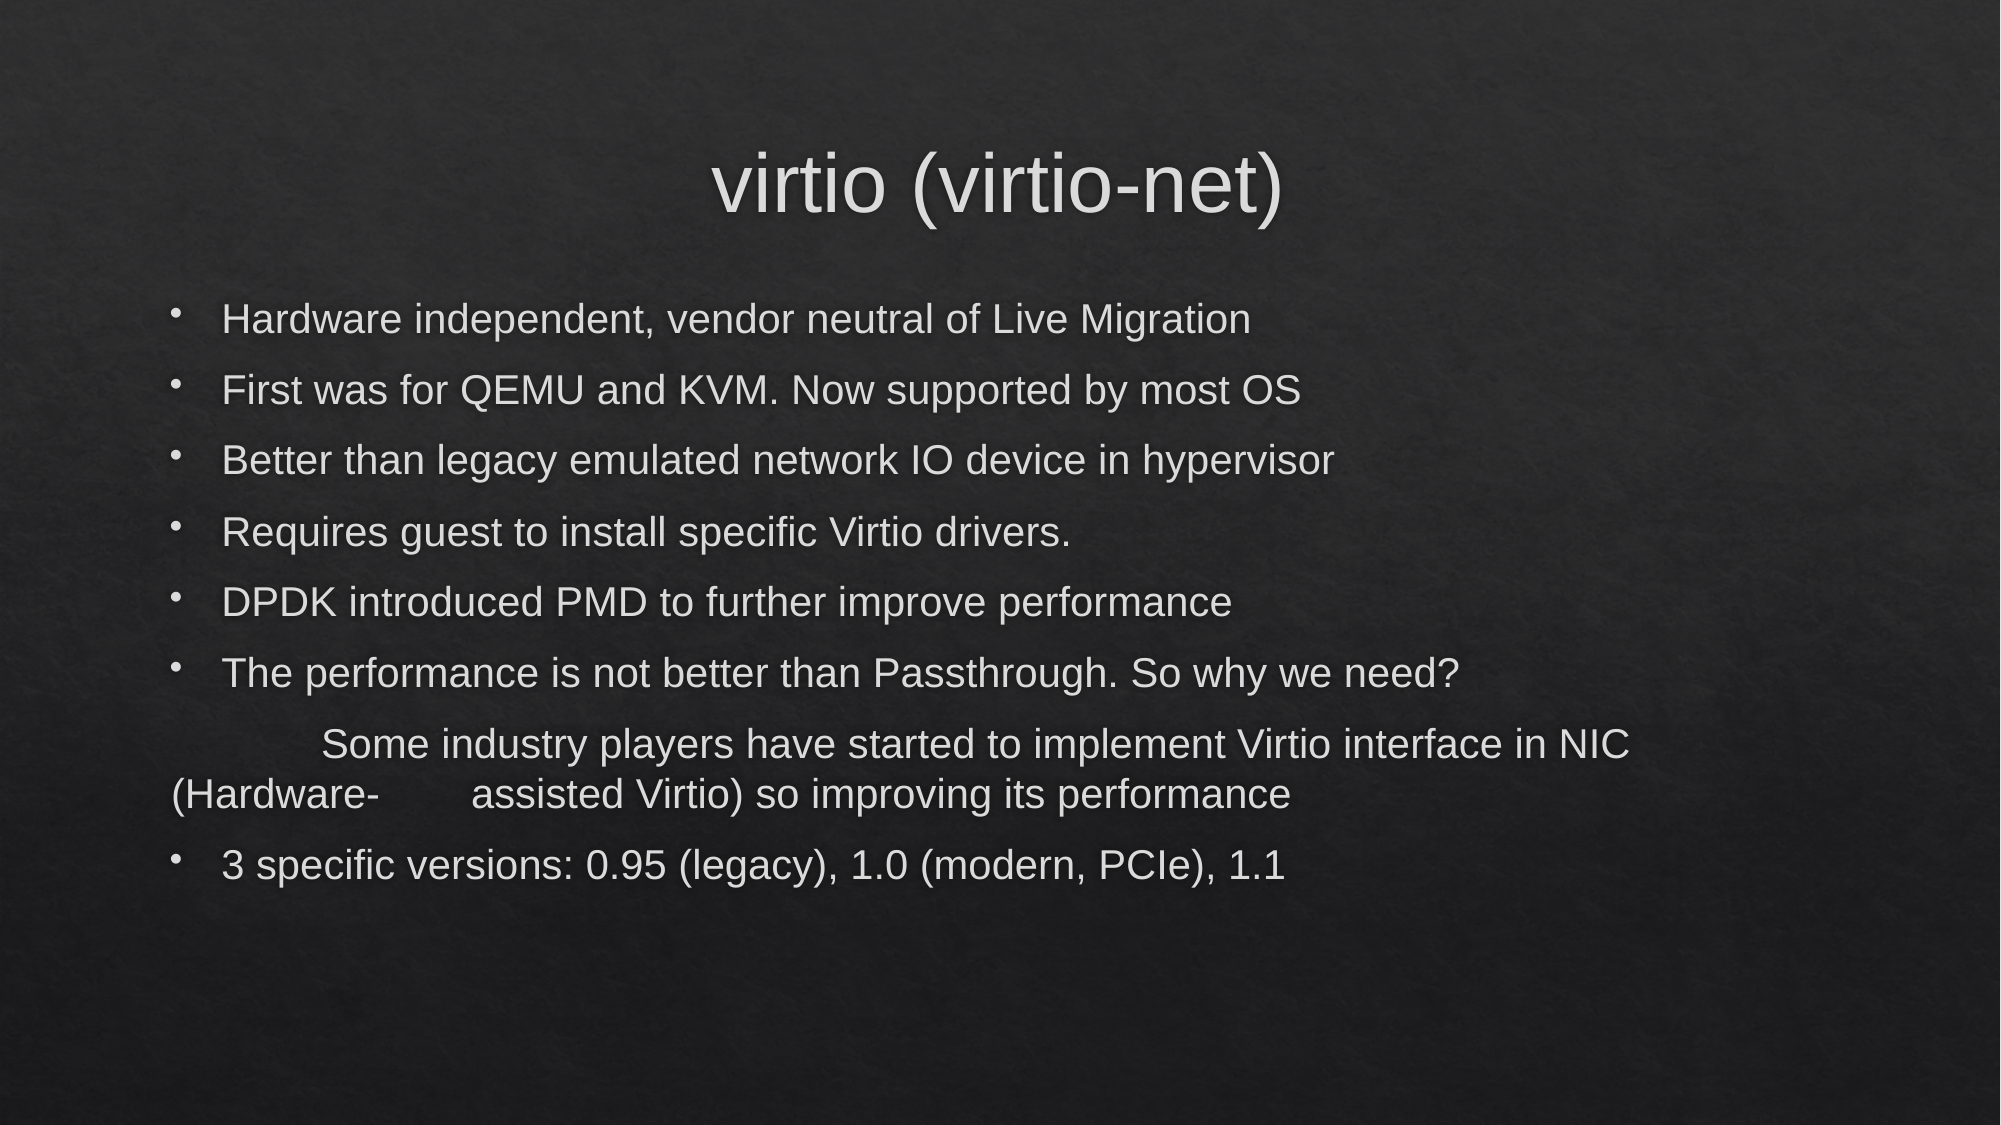

# virtio (virtio-net)
Hardware independent, vendor neutral of Live Migration
First was for QEMU and KVM. Now supported by most OS
Better than legacy emulated network IO device in hypervisor
Requires guest to install specific Virtio drivers.
DPDK introduced PMD to further improve performance
The performance is not better than Passthrough. So why we need?
	Some industry players have started to implement Virtio interface in NIC (Hardware-	assisted Virtio) so improving its performance
3 specific versions: 0.95 (legacy), 1.0 (modern, PCIe), 1.1